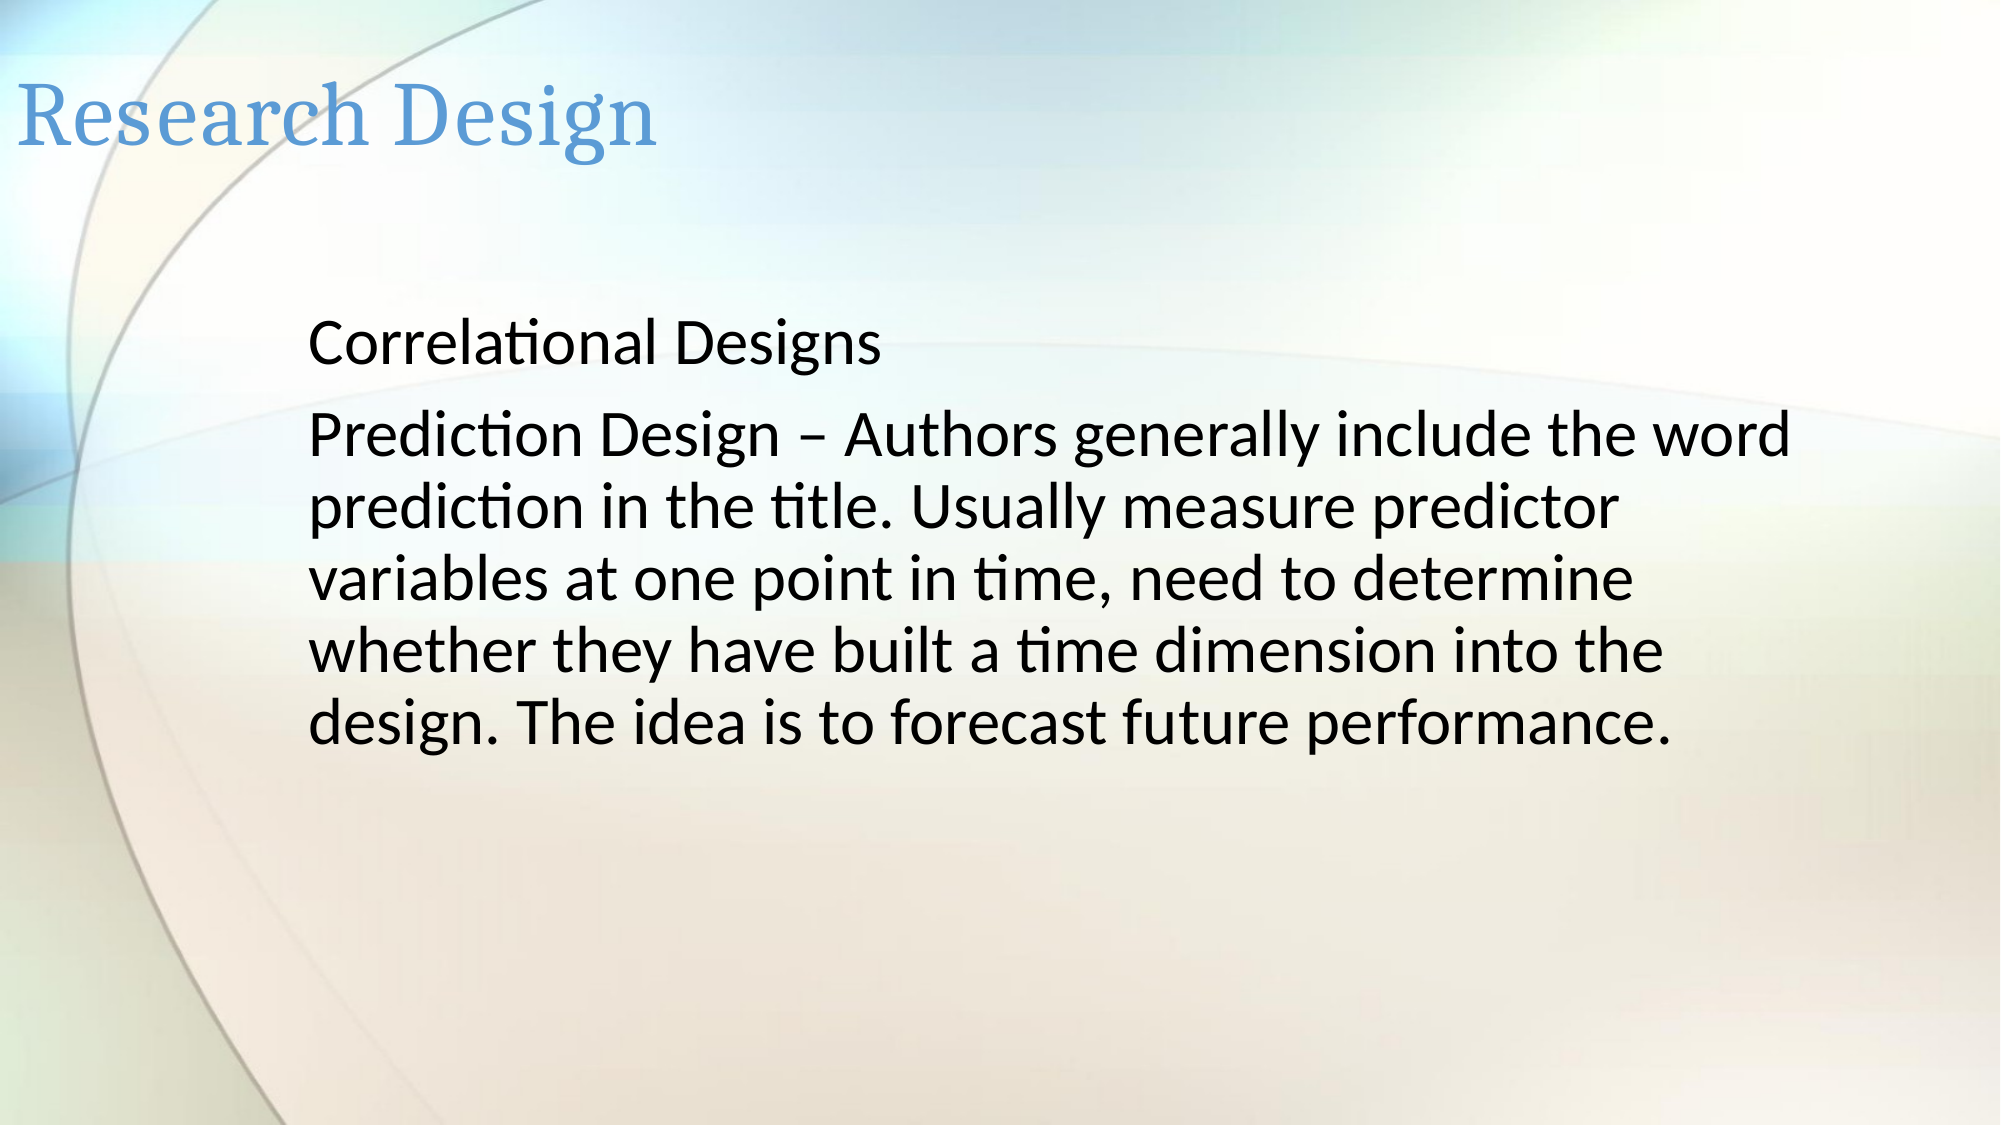

# Research Design
Correlational Designs
Prediction Design – Authors generally include the word prediction in the title. Usually measure predictor variables at one point in time, need to determine whether they have built a time dimension into the design. The idea is to forecast future performance.